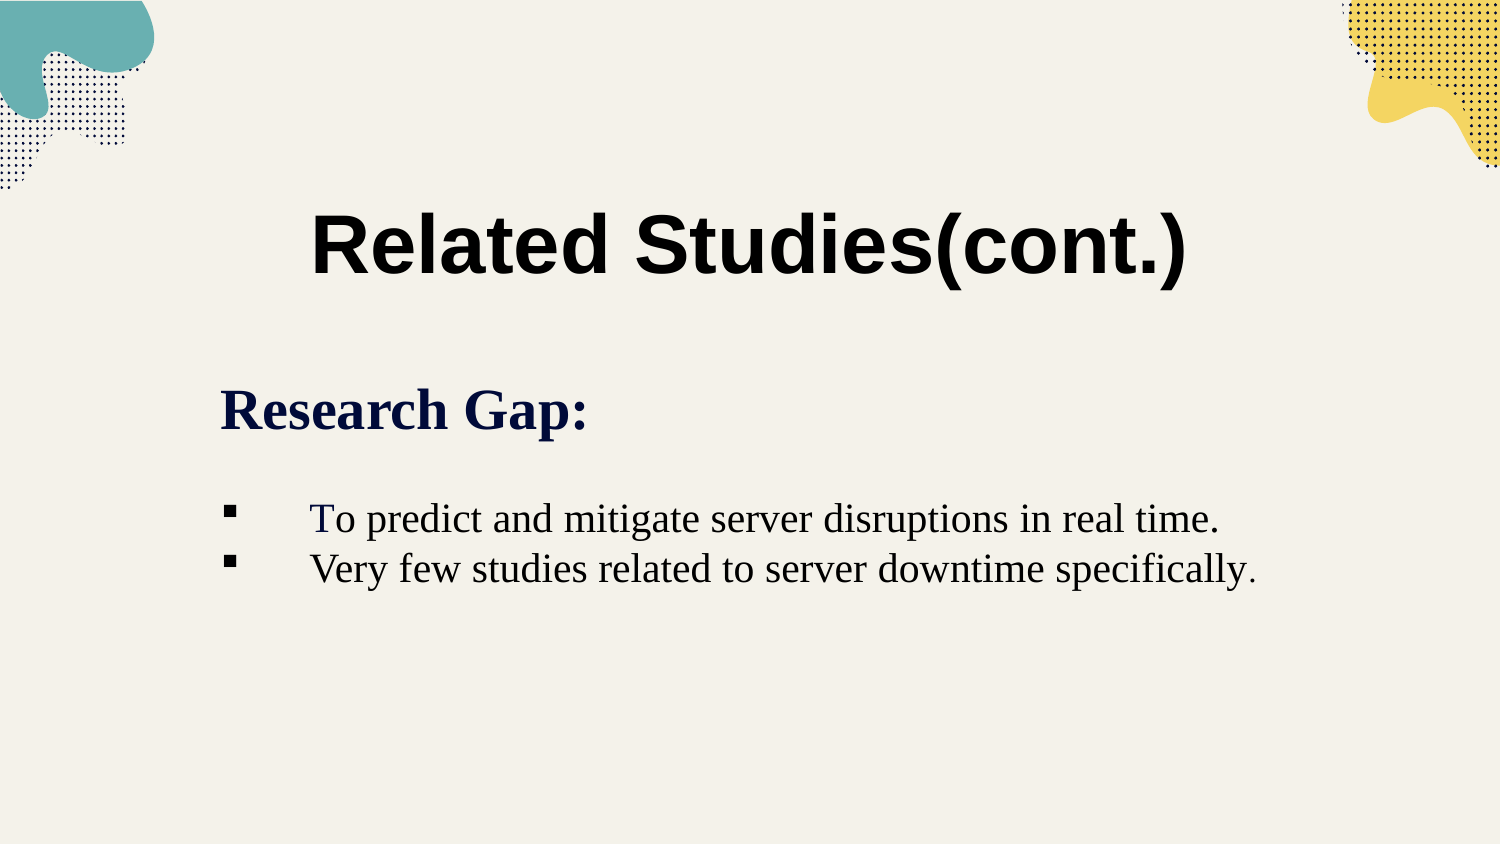

Related Studies(cont.)
Research Gap:

    To predict and mitigate server disruptions in real time.
    Very few studies related to server downtime specifically.